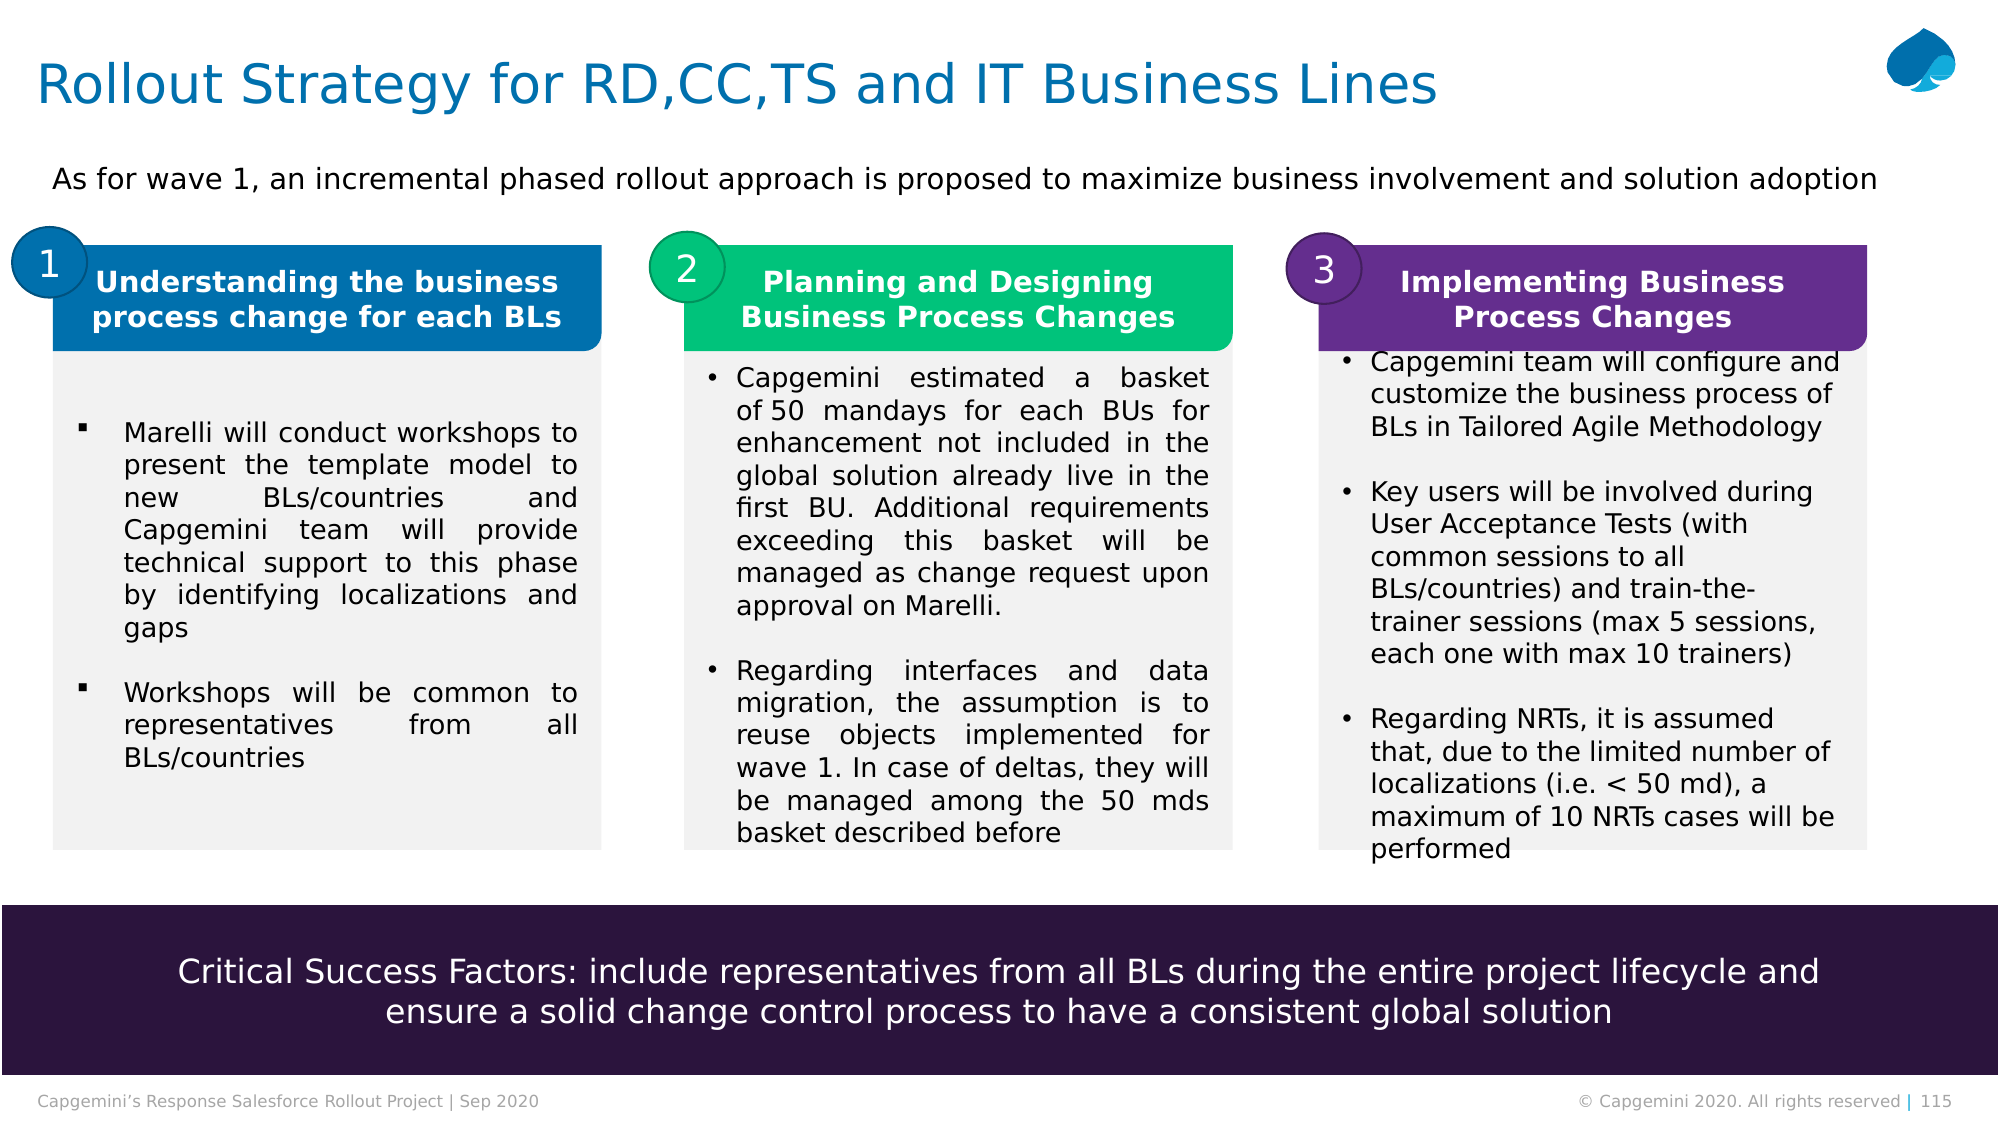

Rollout Strategy for RD,CC,TS and IT Business Lines
As for wave 1, an incremental phased rollout approach is proposed to maximize business involvement and solution adoption

1
2
3
Understanding the business process change for each BLs
Planning and Designing Business Process Changes
Implementing Business Process Changes

Marelli will conduct workshops to present the template model to new BLs/countries and Capgemini team will provide technical support to this phase by identifying localizations and gaps

Workshops will be common to representatives from all BLs/countries

Capgemini estimated a basket of 50 mandays for each BUs for enhancement not included in the global solution already live in the first BU. Additional requirements exceeding this basket will be managed as change request upon approval on Marelli.

Regarding interfaces and data migration, the assumption is to reuse objects implemented for wave 1. In case of deltas, they will be managed among the 50 mds basket described before

Capgemini team will configure and customize the business process of BLs in Tailored Agile Methodology

Key users will be involved during User Acceptance Tests (with common sessions to all BLs/countries) and train-the-trainer sessions (max 5 sessions, each one with max 10 trainers)

Regarding NRTs, it is assumed that, due to the limited number of localizations (i.e. < 50 md), a maximum of 10 NRTs cases will be performed

Critical Success Factors: include representatives from all BLs during the entire project lifecycle and
ensure a solid change control process to have a consistent global solution
Capgemini’s Response Salesforce Rollout Project | Sep 2020
© Capgemini 2020. All rights reserved | 115